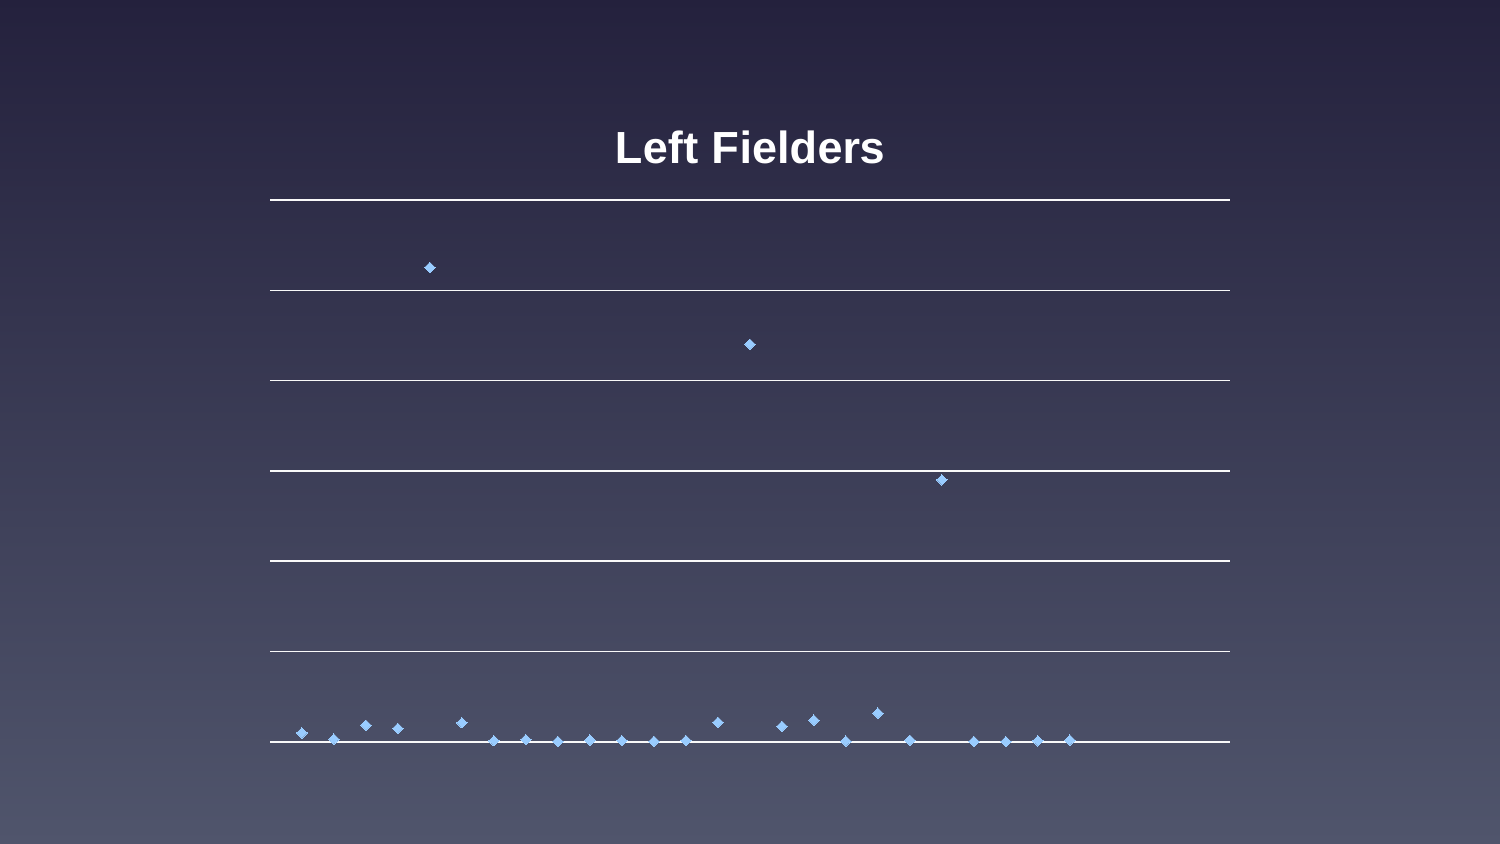

### Chart: Left Fielders

| Category | Y-Value 1 |
|---|---|